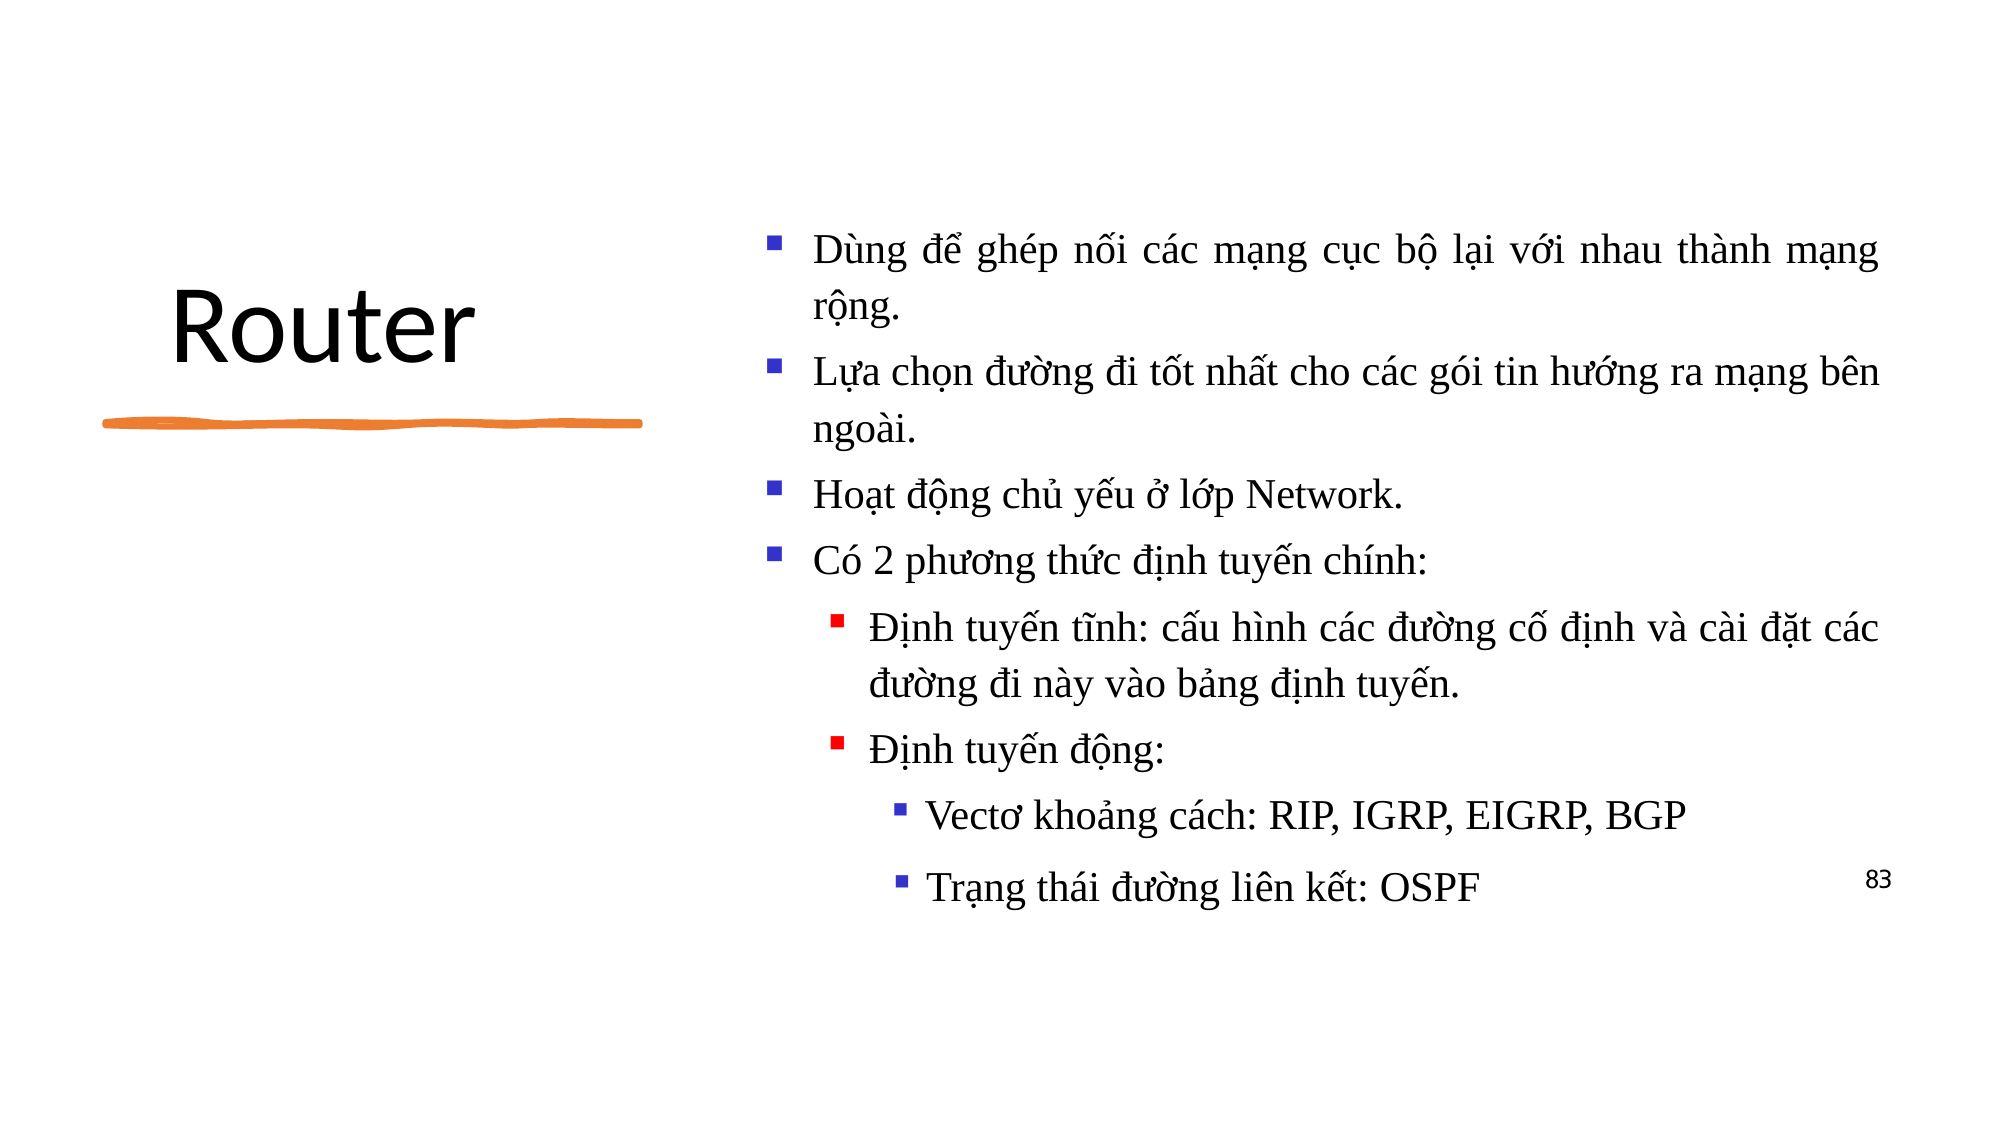

# Router
Dùng để ghép nối các mạng cục bộ lại với nhau thành mạng
rộng.
Lựa chọn đường đi tốt nhất cho các gói tin hướng ra mạng bên ngoài.
Hoạt động chủ yếu ở lớp Network.
Có 2 phương thức định tuyến chính:
Định tuyến tĩnh: cấu hình các đường cố định và cài đặt các
đường đi này vào bảng định tuyến.
Định tuyến động:
Vectơ khoảng cách: RIP, IGRP, EIGRP, BGP

Trạng thái đường liên kết: OSPF
83